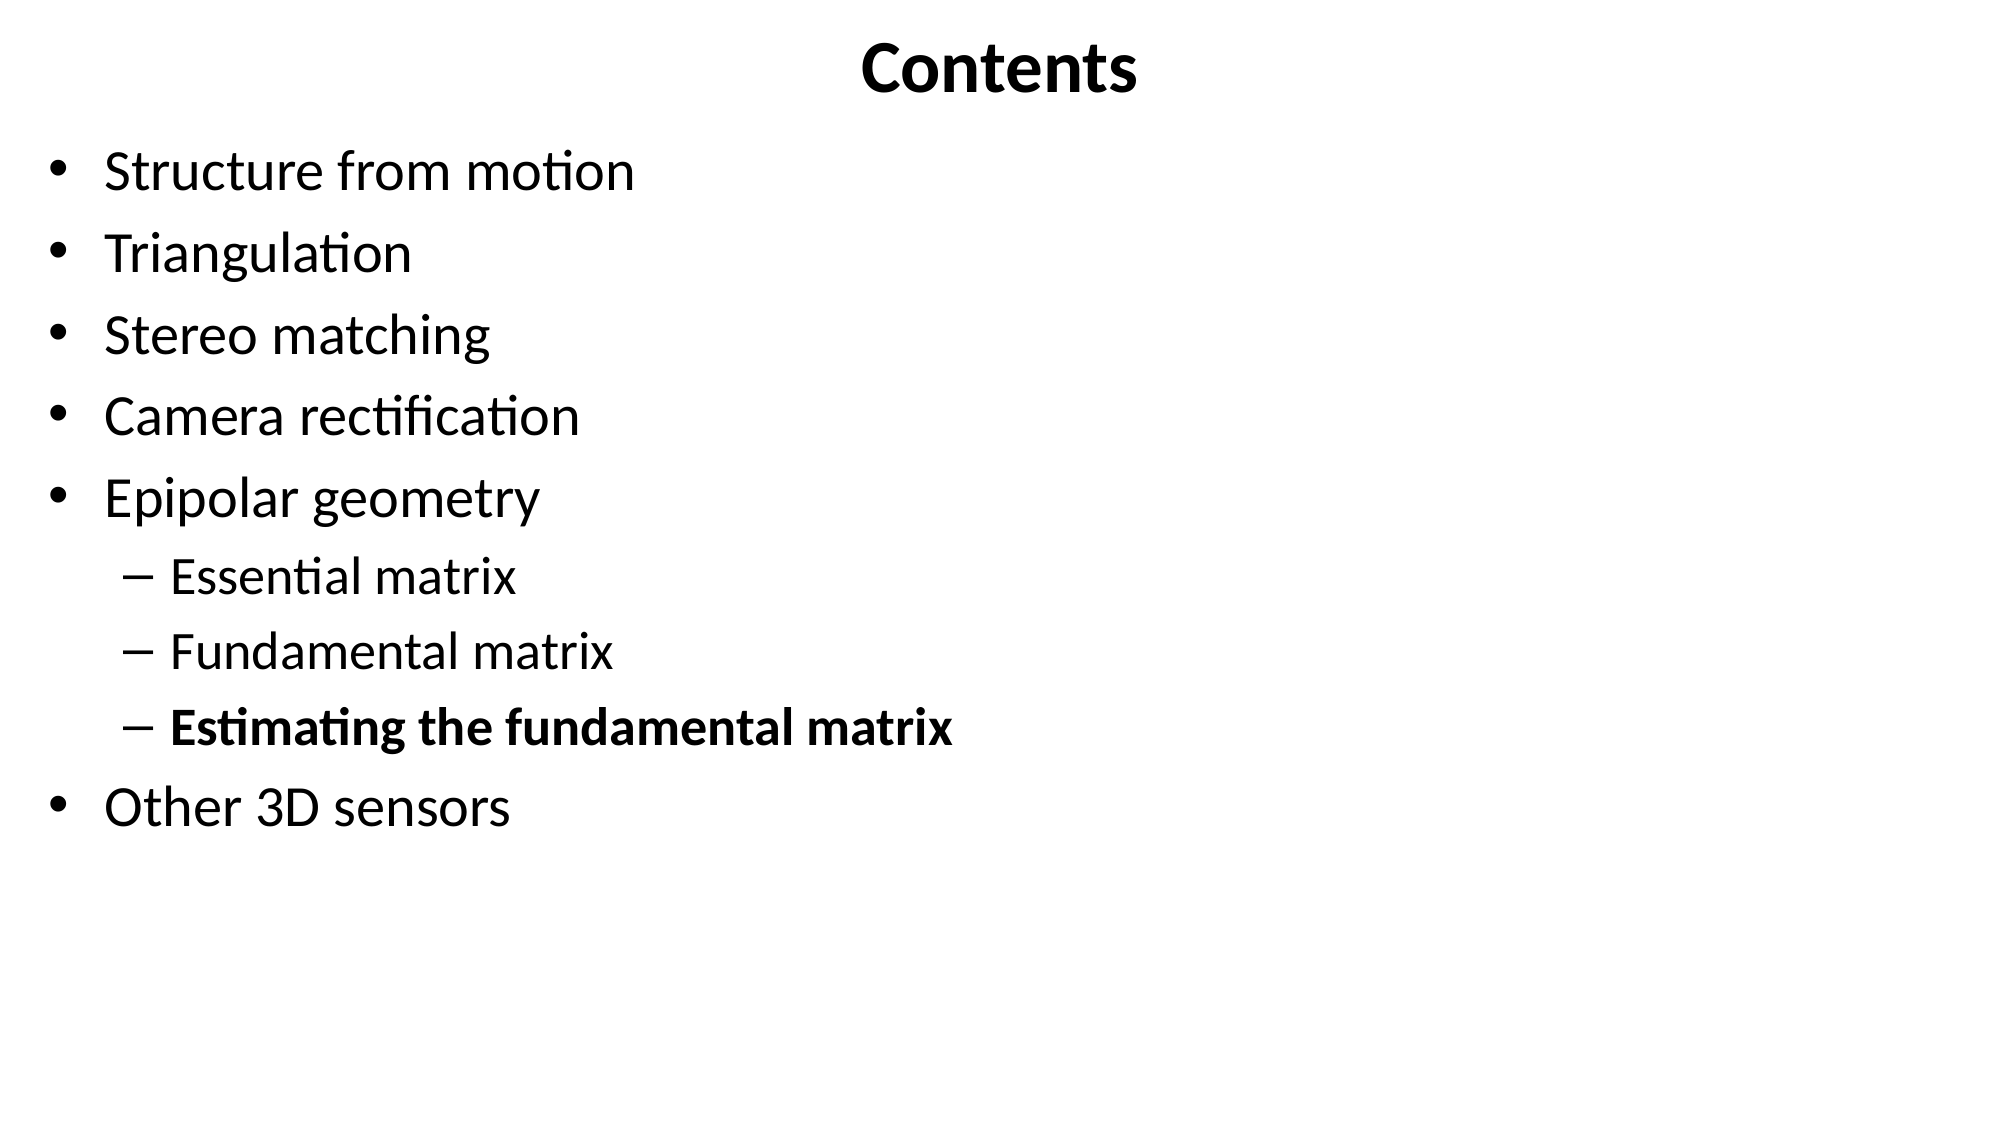

# Contents
Structure from motion
Triangulation
Stereo matching
Camera rectification
Epipolar geometry
Essential matrix
Fundamental matrix
Estimating the fundamental matrix
Other 3D sensors